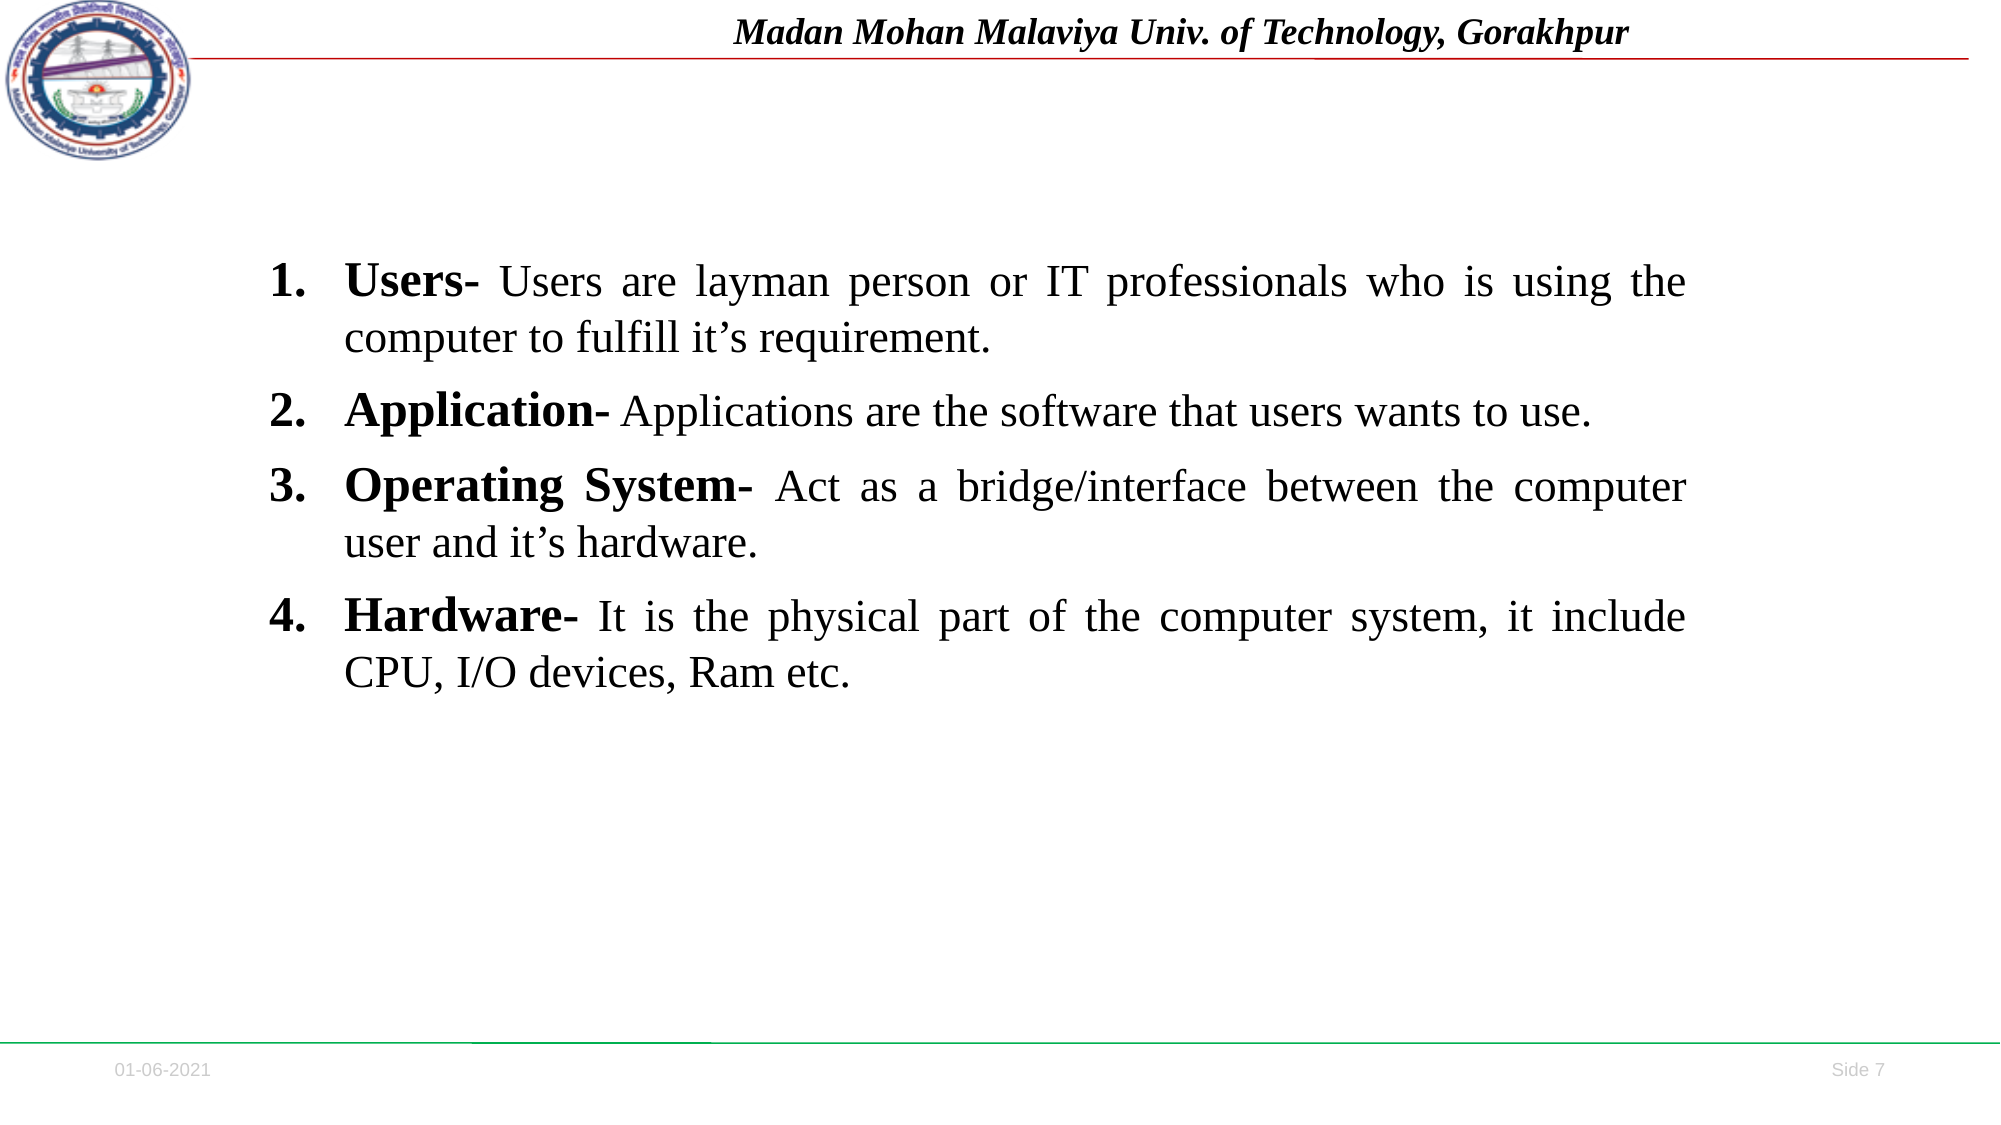

Users- Users are layman person or IT professionals who is using the computer to fulfill it’s requirement.
Application- Applications are the software that users wants to use.
Operating System- Act as a bridge/interface between the computer user and it’s hardware.
Hardware- It is the physical part of the computer system, it include CPU, I/O devices, Ram etc.